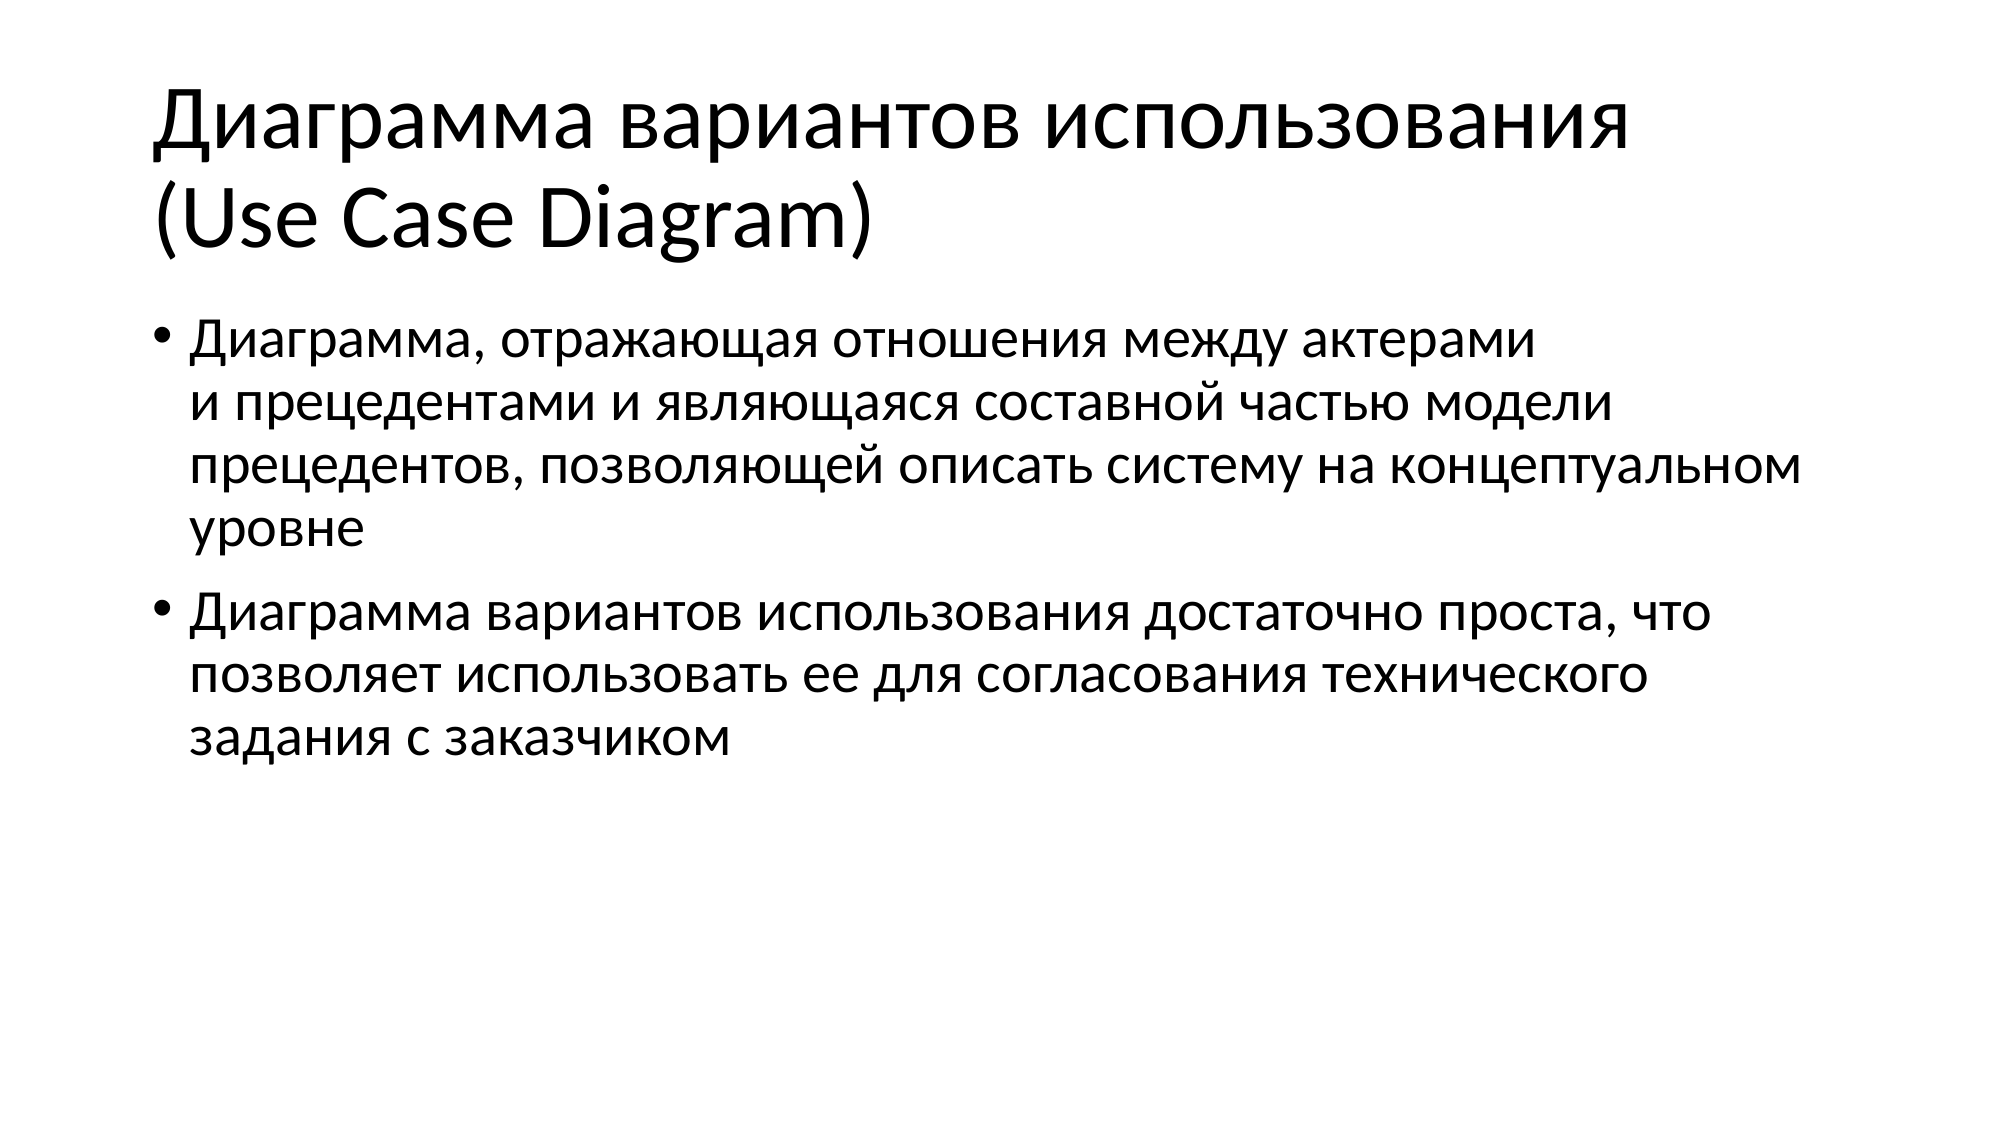

# Диаграмма вариантов использования (Use Case Diagram)
Диаграмма, отражающая отношения между актерами и прецедентами и являющаяся составной частью модели прецедентов, позволяющей описать систему на концептуальном уровне
Диаграмма вариантов использования достаточно проста, что позволяет использовать ее для согласования технического задания с заказчиком